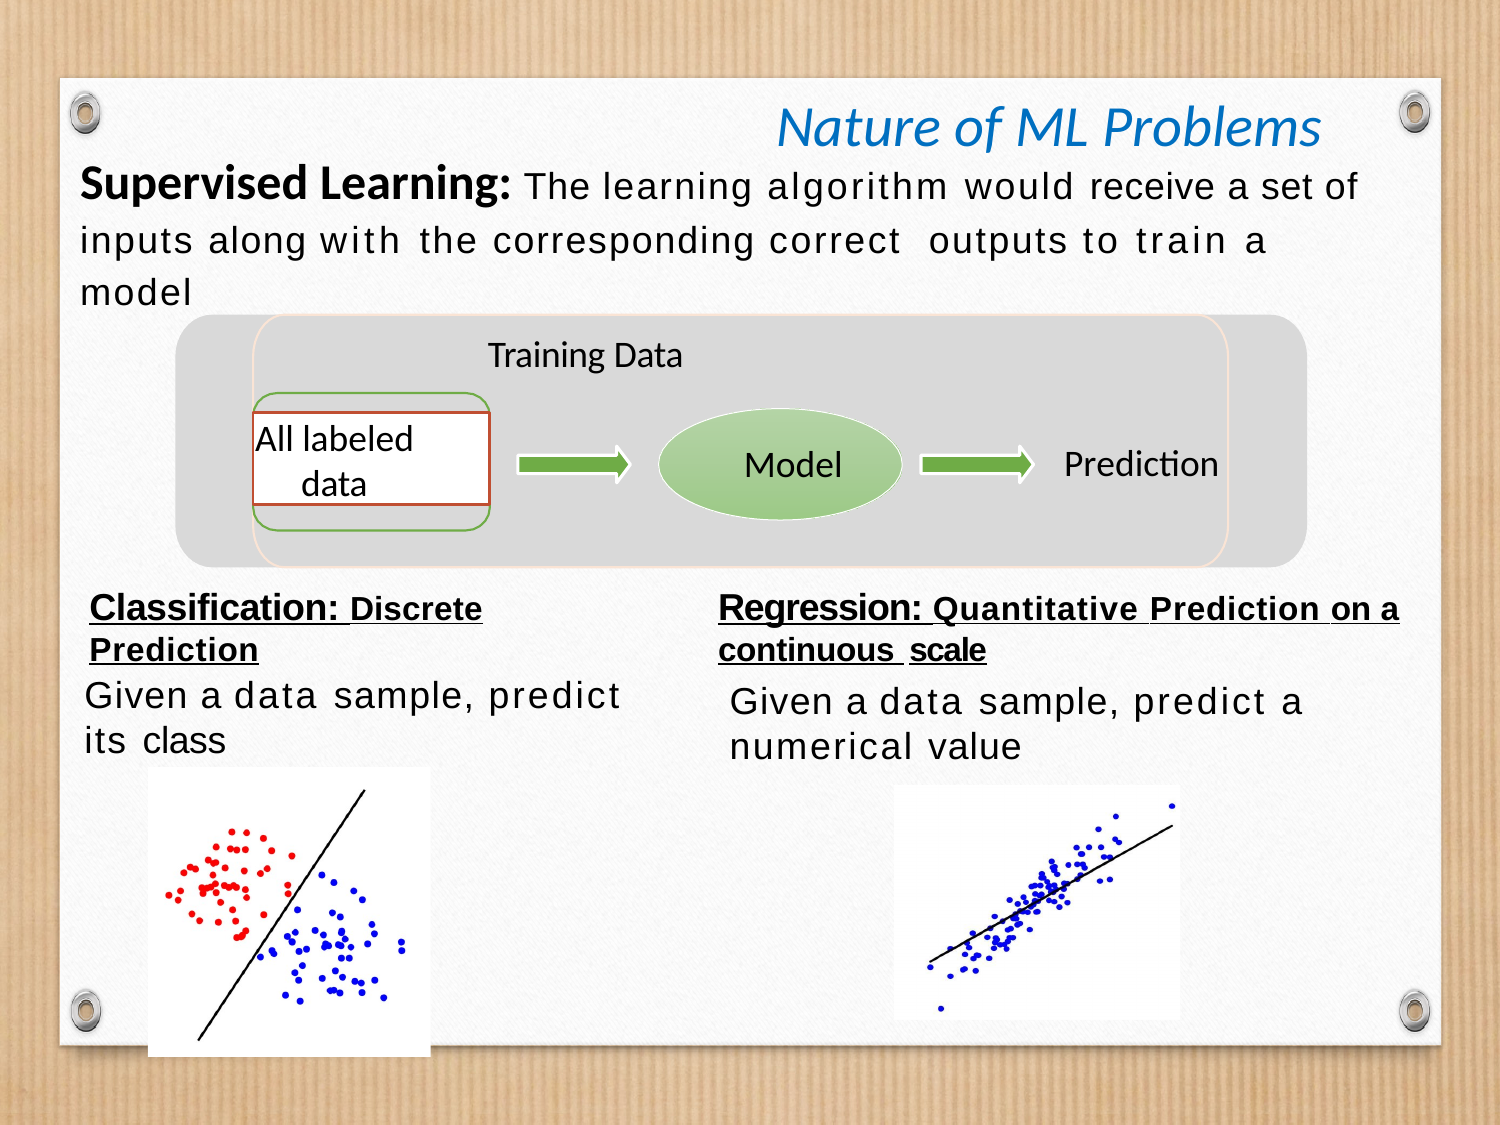

Nature of ML Problems
Supervised Learning: The learning algorithm would receive a set of inputs along with the corresponding correct  outputs to train a model
Training Data

All labeled  data
Prediction
Model

Classification: Discrete Prediction
Regression: Quantitative Prediction on a continuous scale
Given a data sample, predict its class
Given a data sample, predict a numerical value